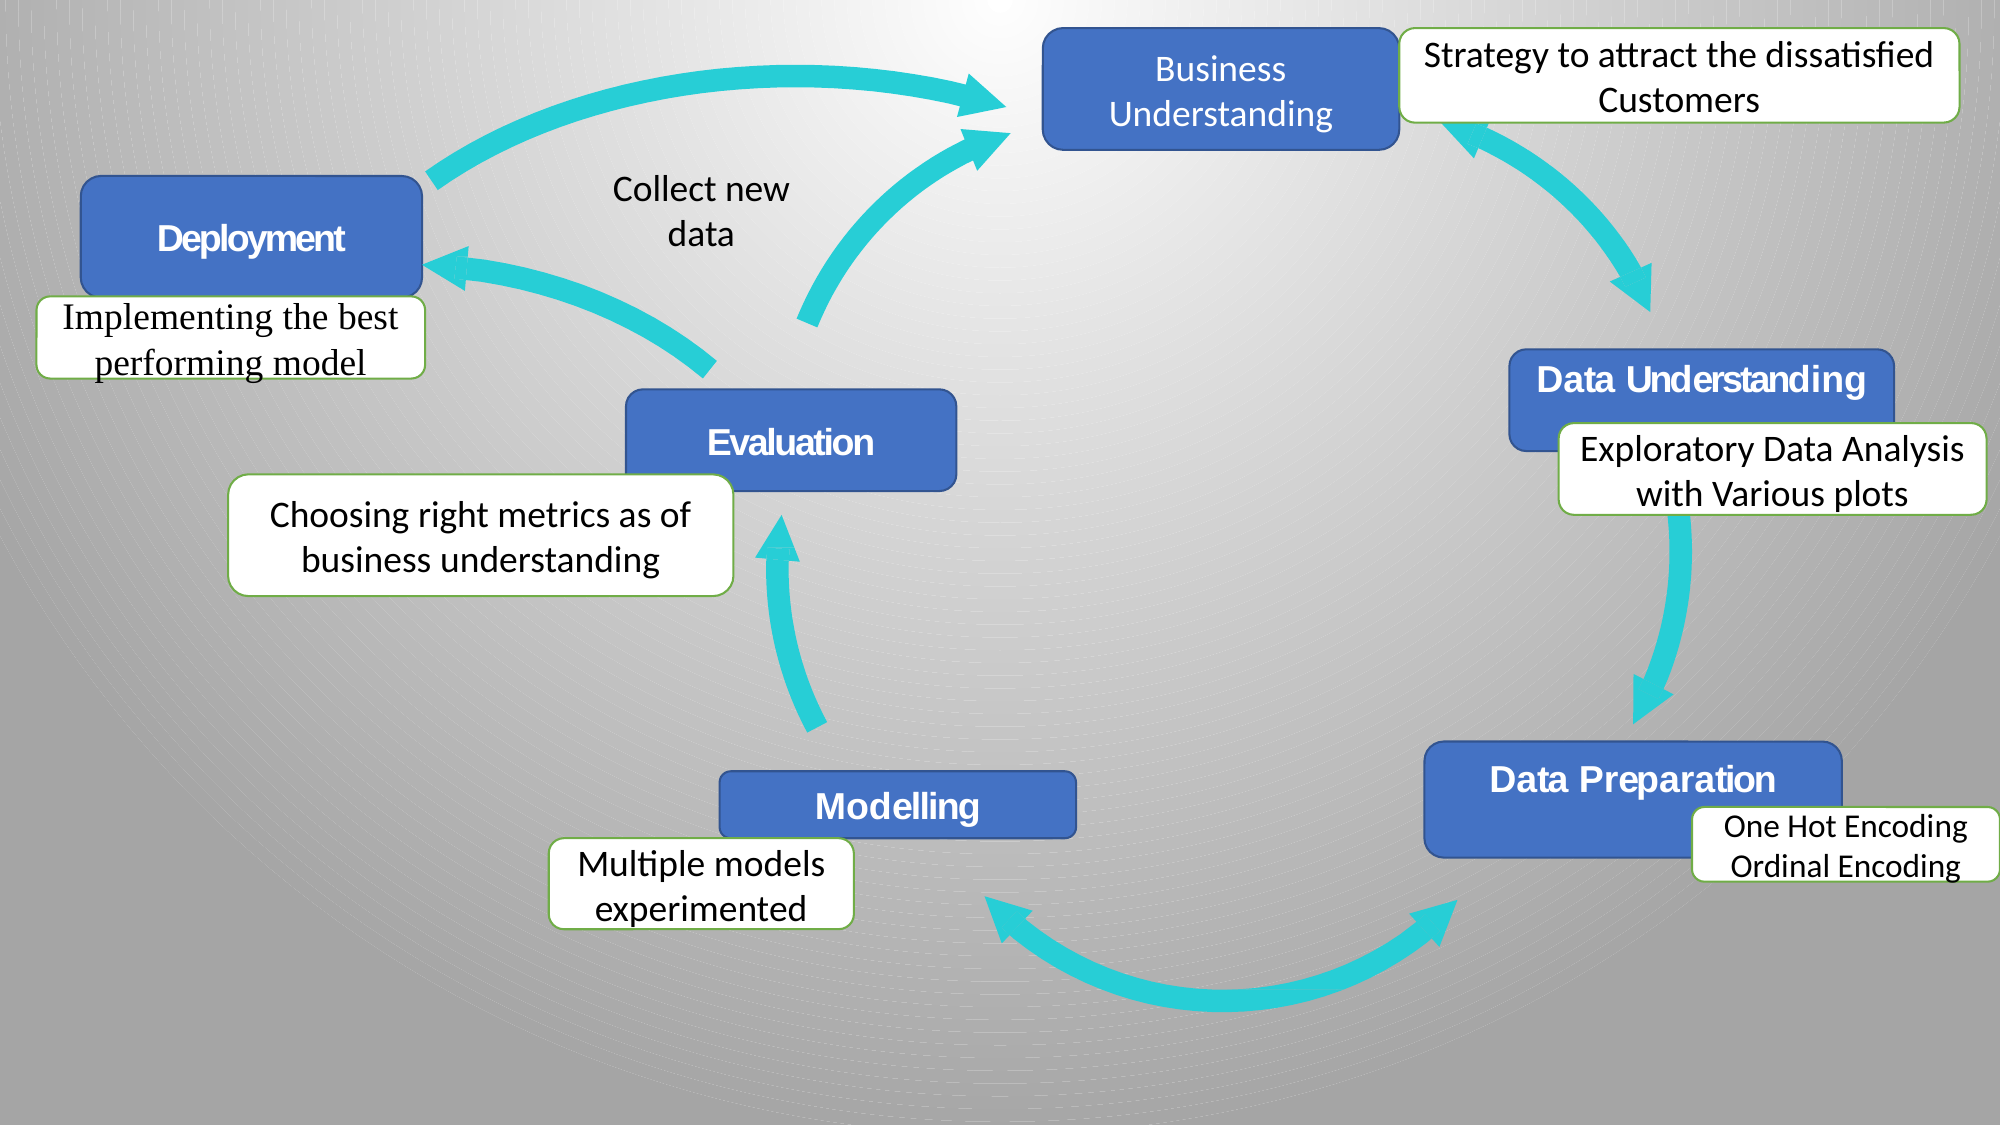

Business Understanding
Strategy to attract the dissatisfied Customers

Collect new data
Deployment

Implementing the best performing model
Data Understanding

Evaluation
Exploratory Data Analysis with Various plots
Choosing right metrics as of business understanding

Data Preparation

Modelling
One Hot Encoding
Ordinal Encoding
Multiple models experimented